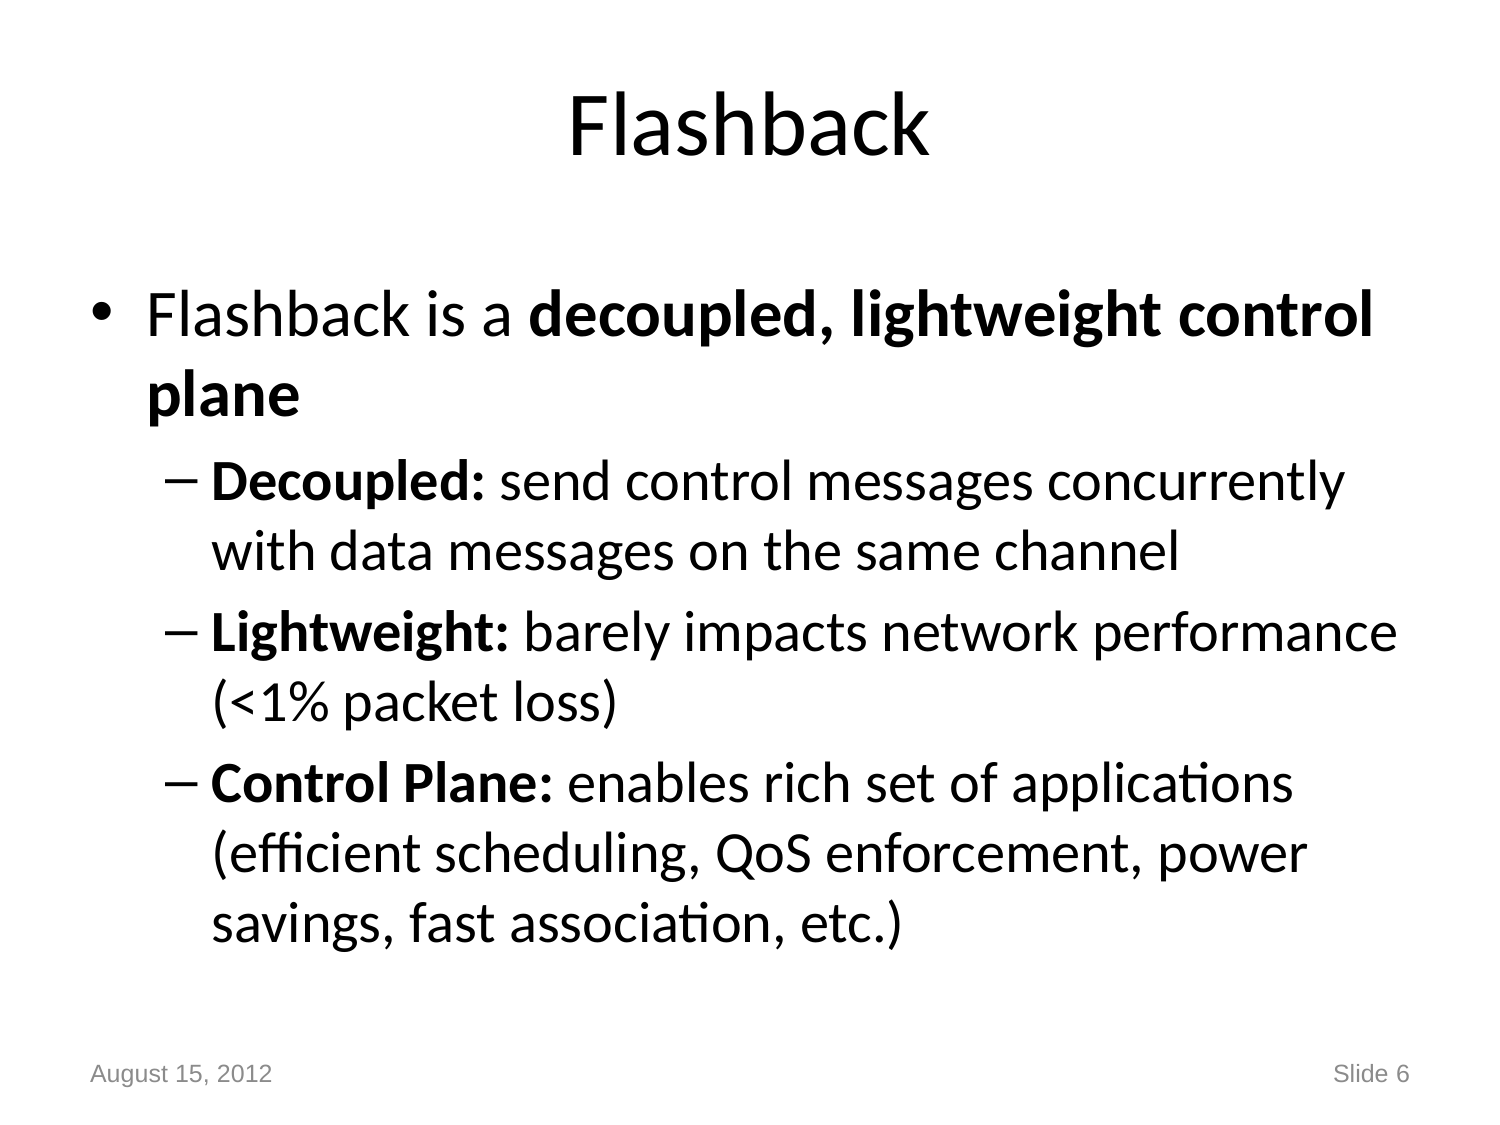

# Flashback
Flashback is a decoupled, lightweight control plane
Decoupled: send control messages concurrently with data messages on the same channel
Lightweight: barely impacts network performance (<1% packet loss)
Control Plane: enables rich set of applications (efficient scheduling, QoS enforcement, power savings, fast association, etc.)
August 15, 2012
Slide 6